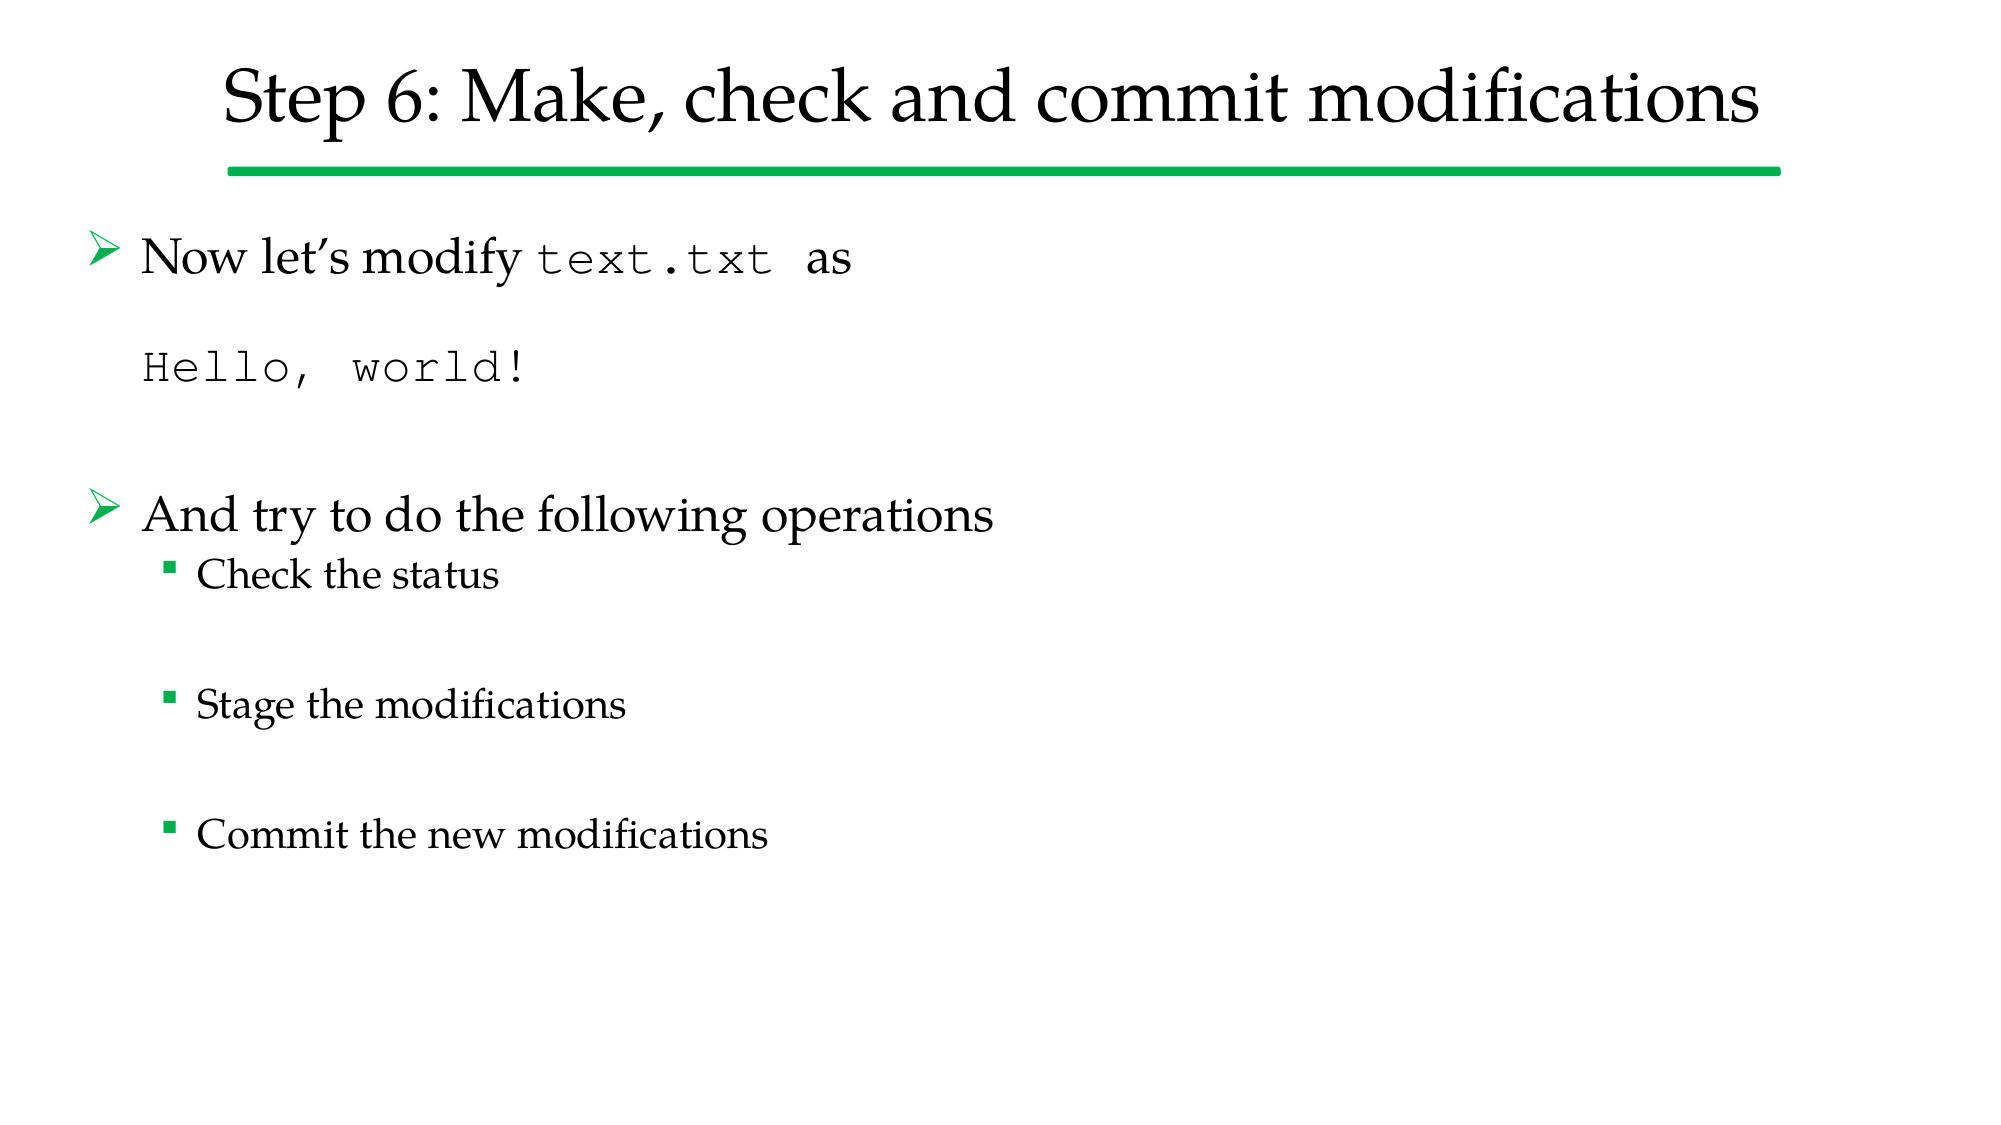

# Step 6: Make, check and commit modifications
Now let’s modify text.txt as
Hello, world!

And try to do the following operations
Check the status

Stage the modifications

Commit the new modifications